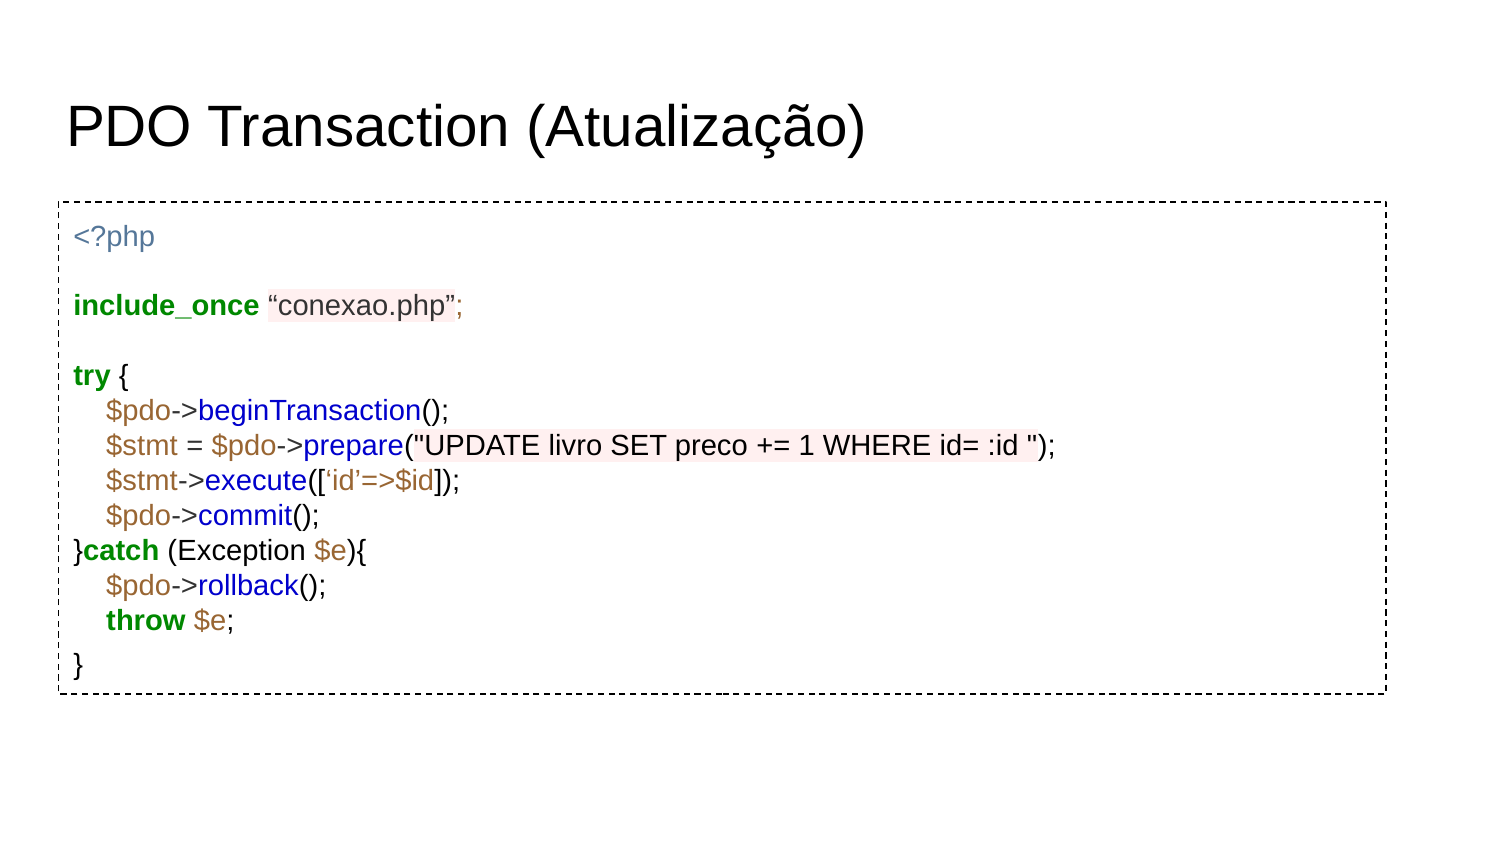

# PDO Transaction (Atualização)
<?php

include_once “conexao.php”;

try {
    $pdo->beginTransaction();
    $stmt = $pdo->prepare("UPDATE livro SET preco += 1 WHERE id= :id ");
    $stmt->execute([‘id’=>$id]);
    $pdo->commit();
}catch (Exception $e){
    $pdo->rollback();
    throw $e;
}